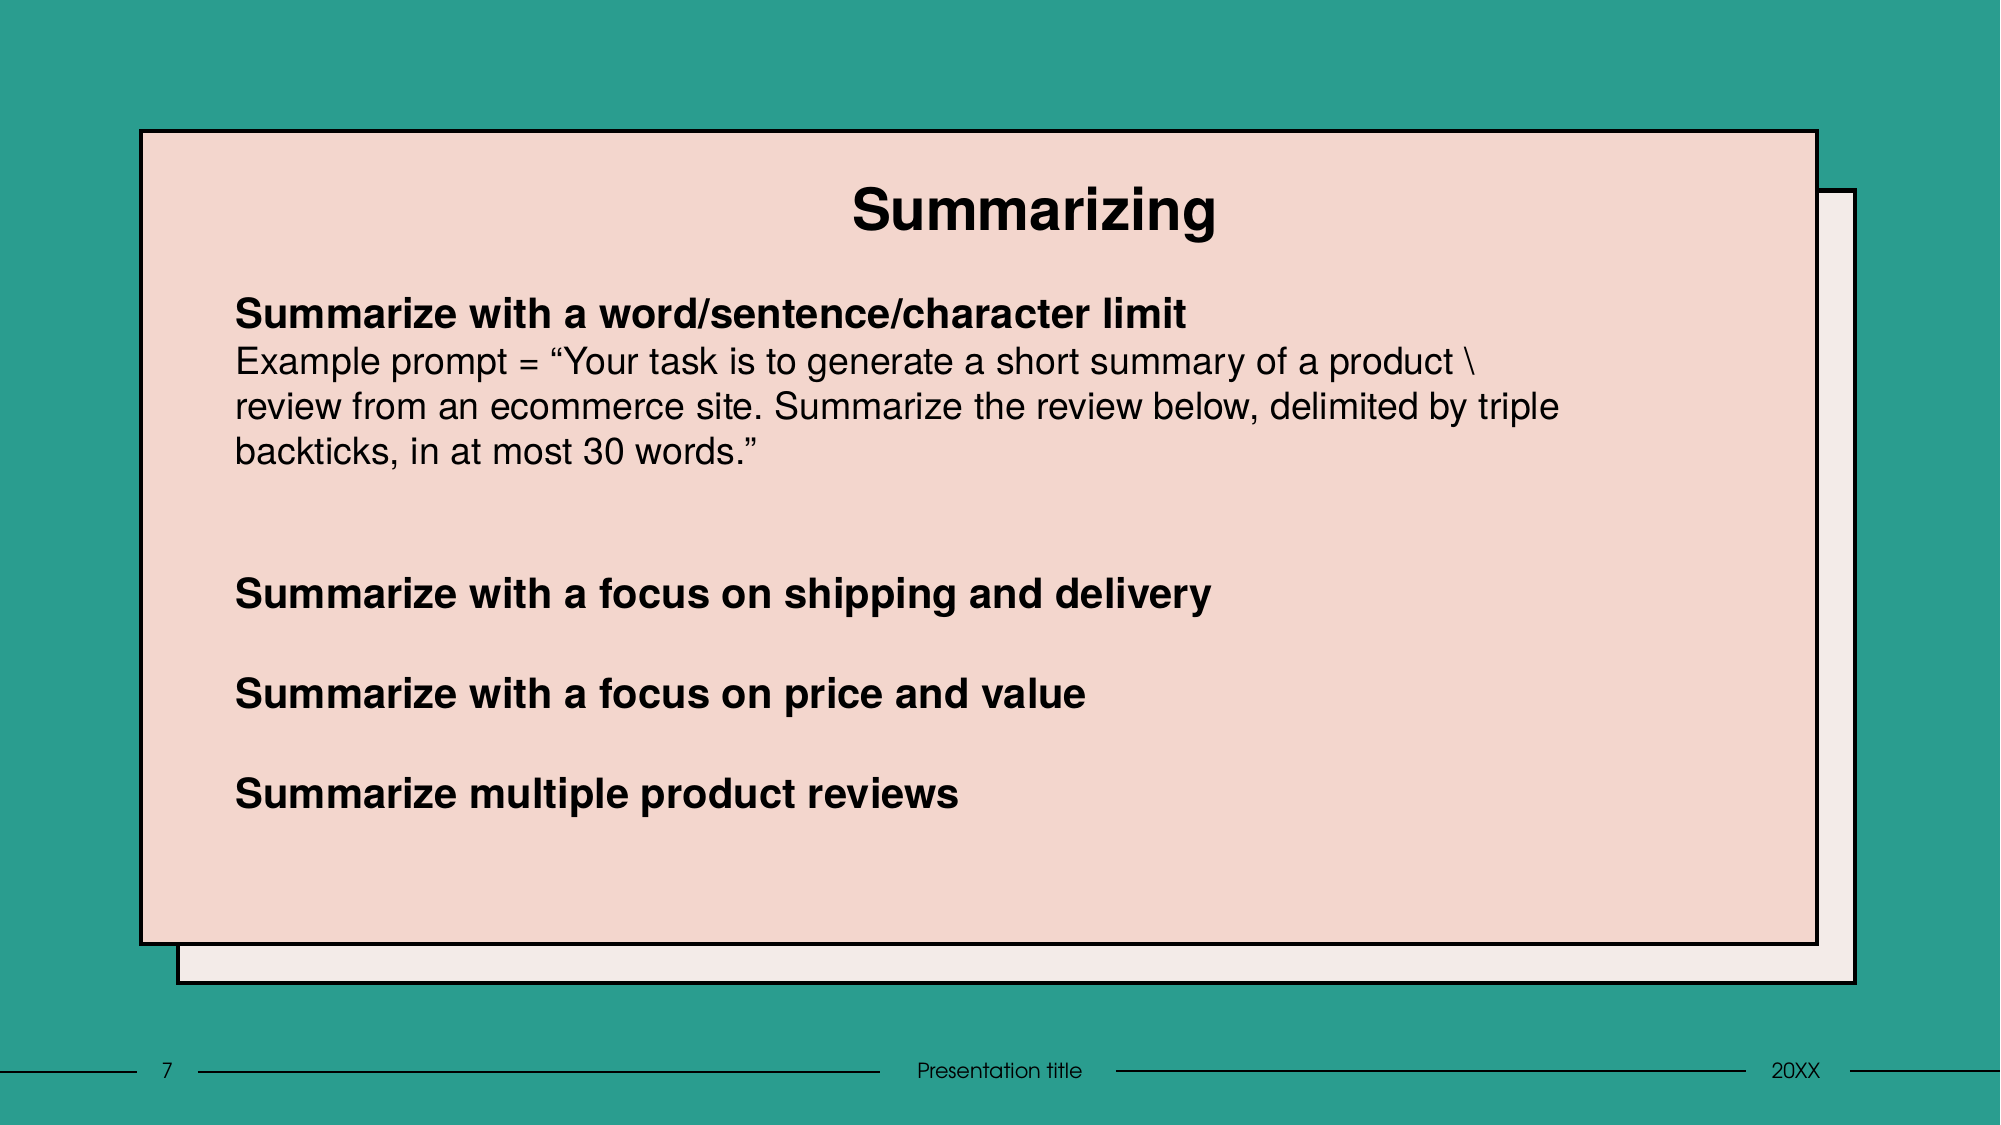

#
Summarizing

Summarize with a word/sentence/character limit
Example prompt = “Your task is to generate a short summary of a product \
review from an ecommerce site. Summarize the review below, delimited by triple
backticks, in at most 30 words.”

Summarize with a focus on shipping and delivery

Summarize with a focus on price and value

Summarize multiple product reviews

7
Presentation title
20XX